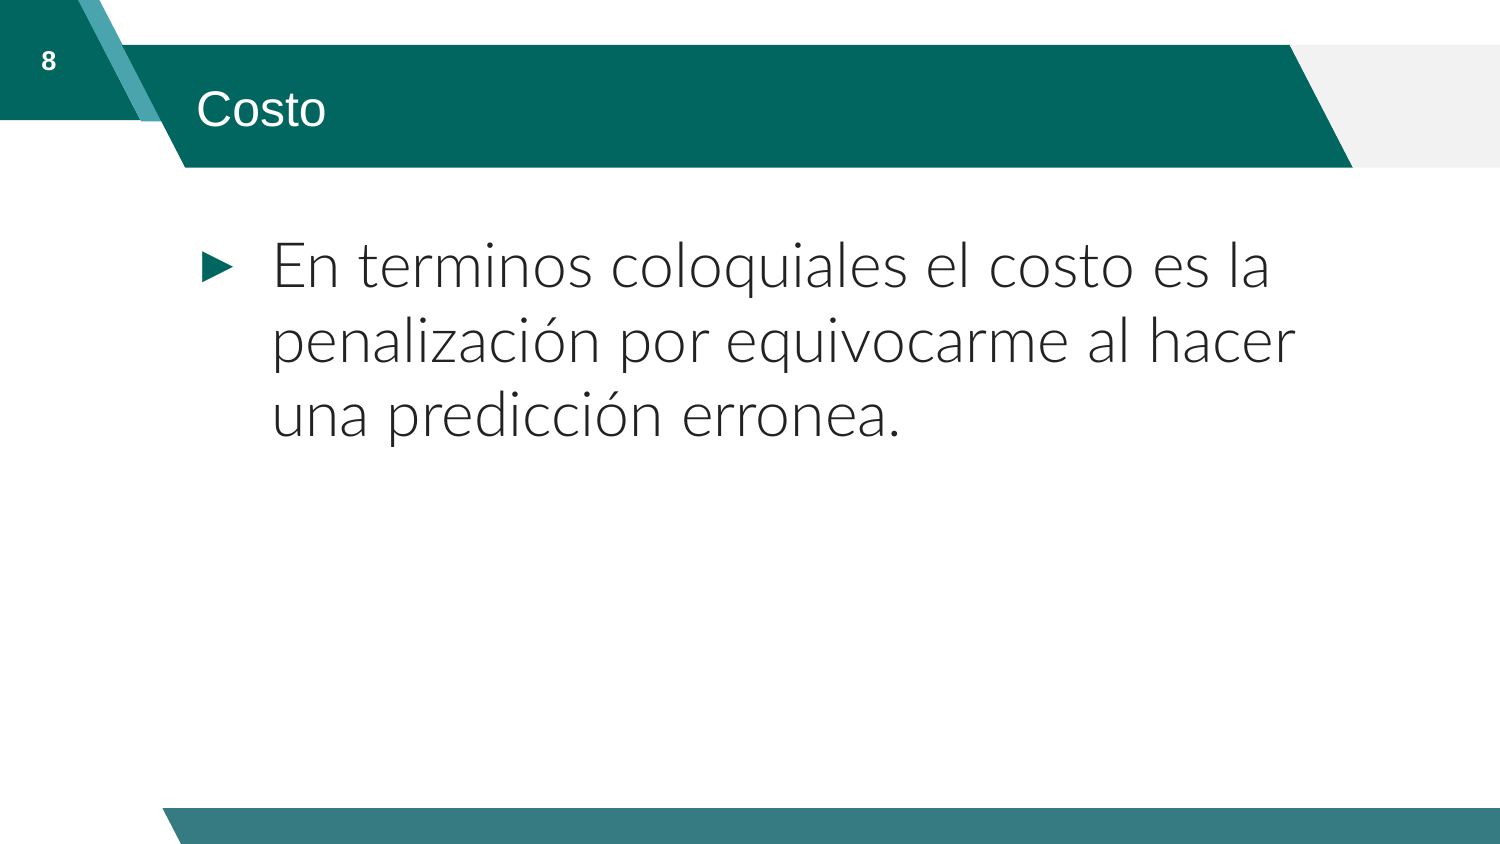

8
# Costo
En terminos coloquiales el costo es la penalización por equivocarme al hacer una predicción erronea.